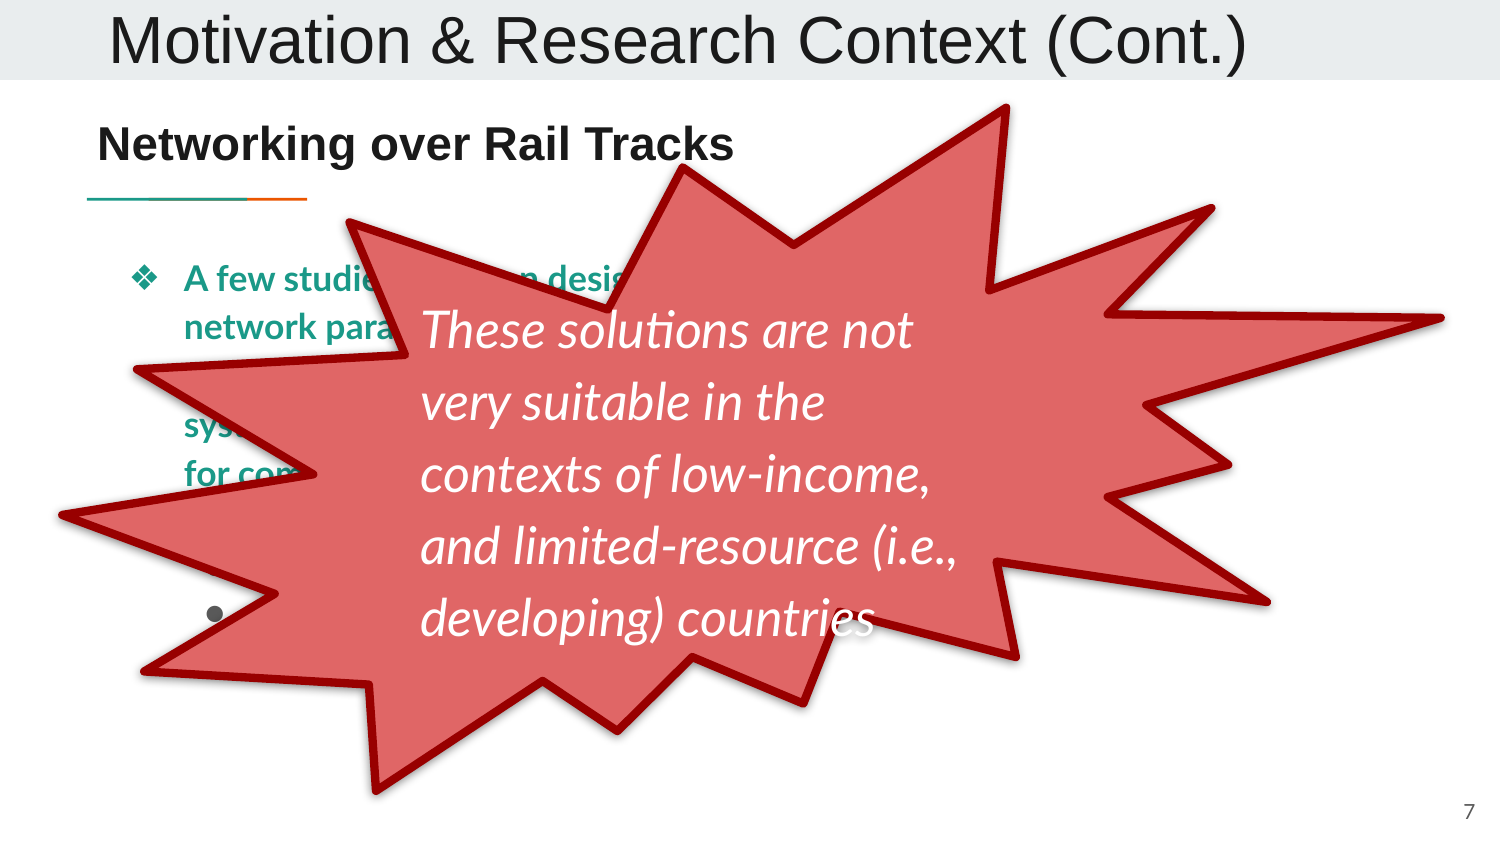

Motivation & Research Context (Cont.)
# Networking over Rail Tracks

These solutions are not very suitable in the contexts of low-income, and limited-resource (i.e., developing) countries

A few studies focus on designing suitable network paradigm considering conditions of railway tracks and propose to use cellular systems, Bluetooth, IEEE 802.15.4, and WiFi for communication between the sensor nodes.
B. Ai et al. (2014),
V. J. Hod et al. (2015)
A. Pascal et al. (2012)
G. Shafiulla et al. (2013)
7